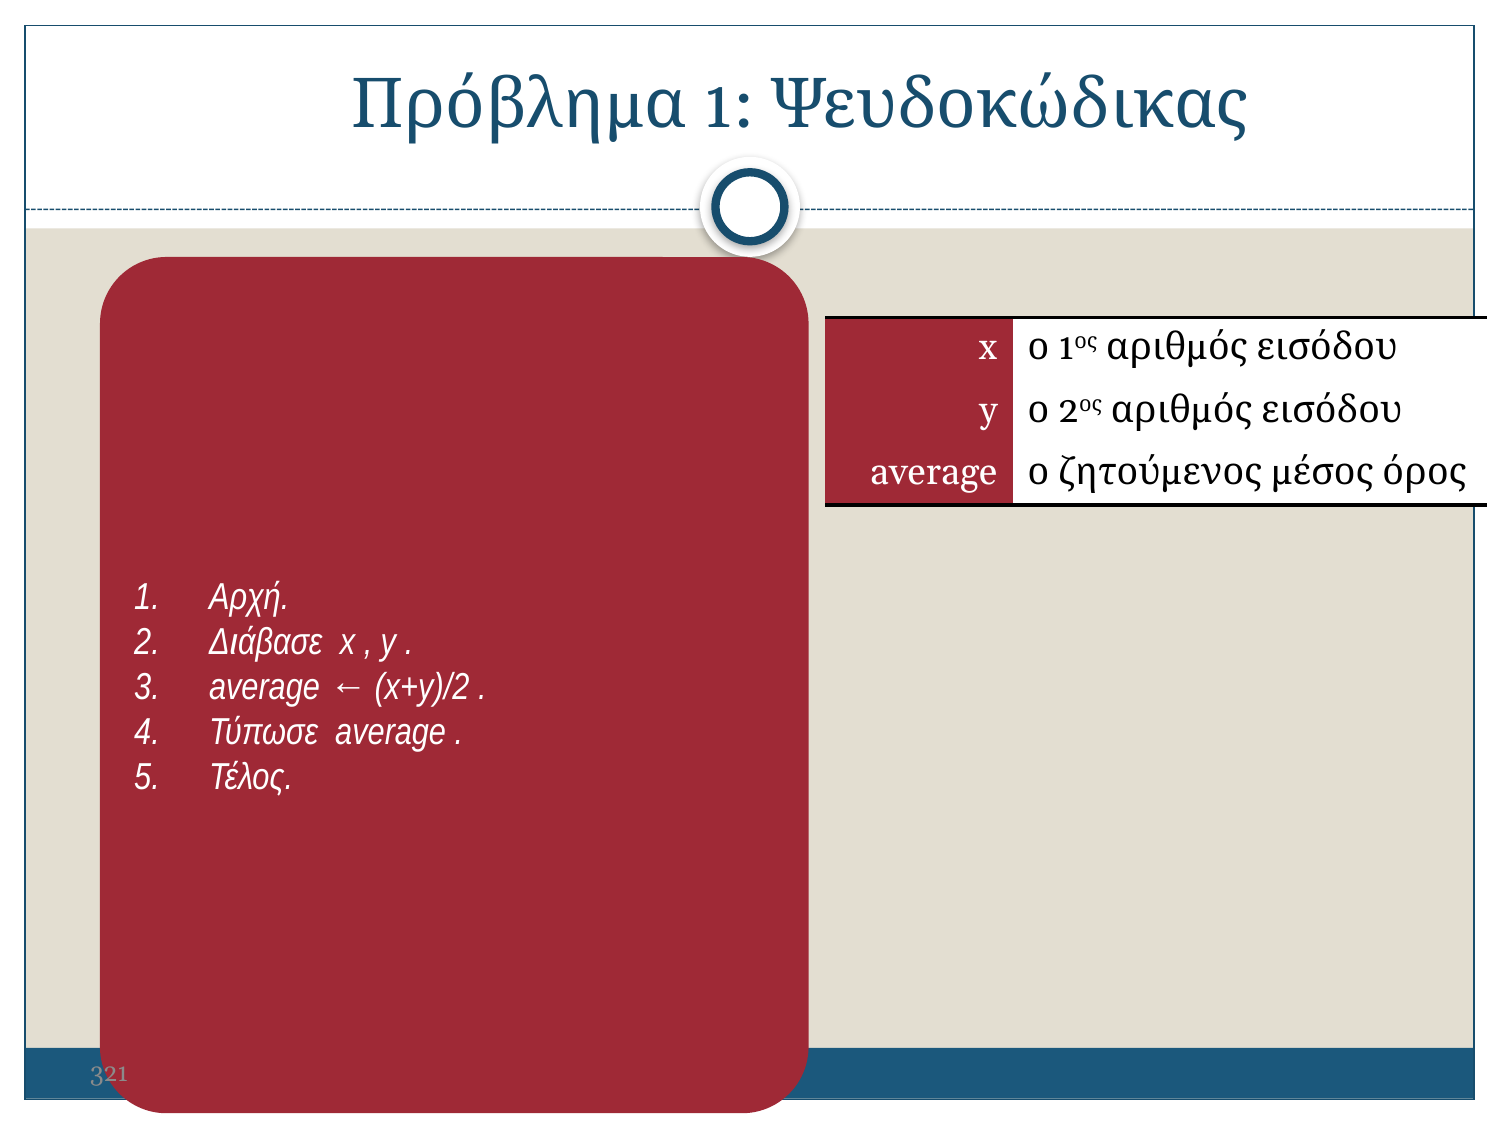

Πρόβλημα 1: Ψευδοκώδικας
Αρχή.
Διάβασε  x , y .
average ← (x+y)/2 .
Τύπωσε  average .
Τέλος.
| x | ο 1ος αριθμός εισόδου |
| --- | --- |
| y | ο 2ος αριθμός εισόδου |
| average | ο ζητούμενος μέσος όρος |
321